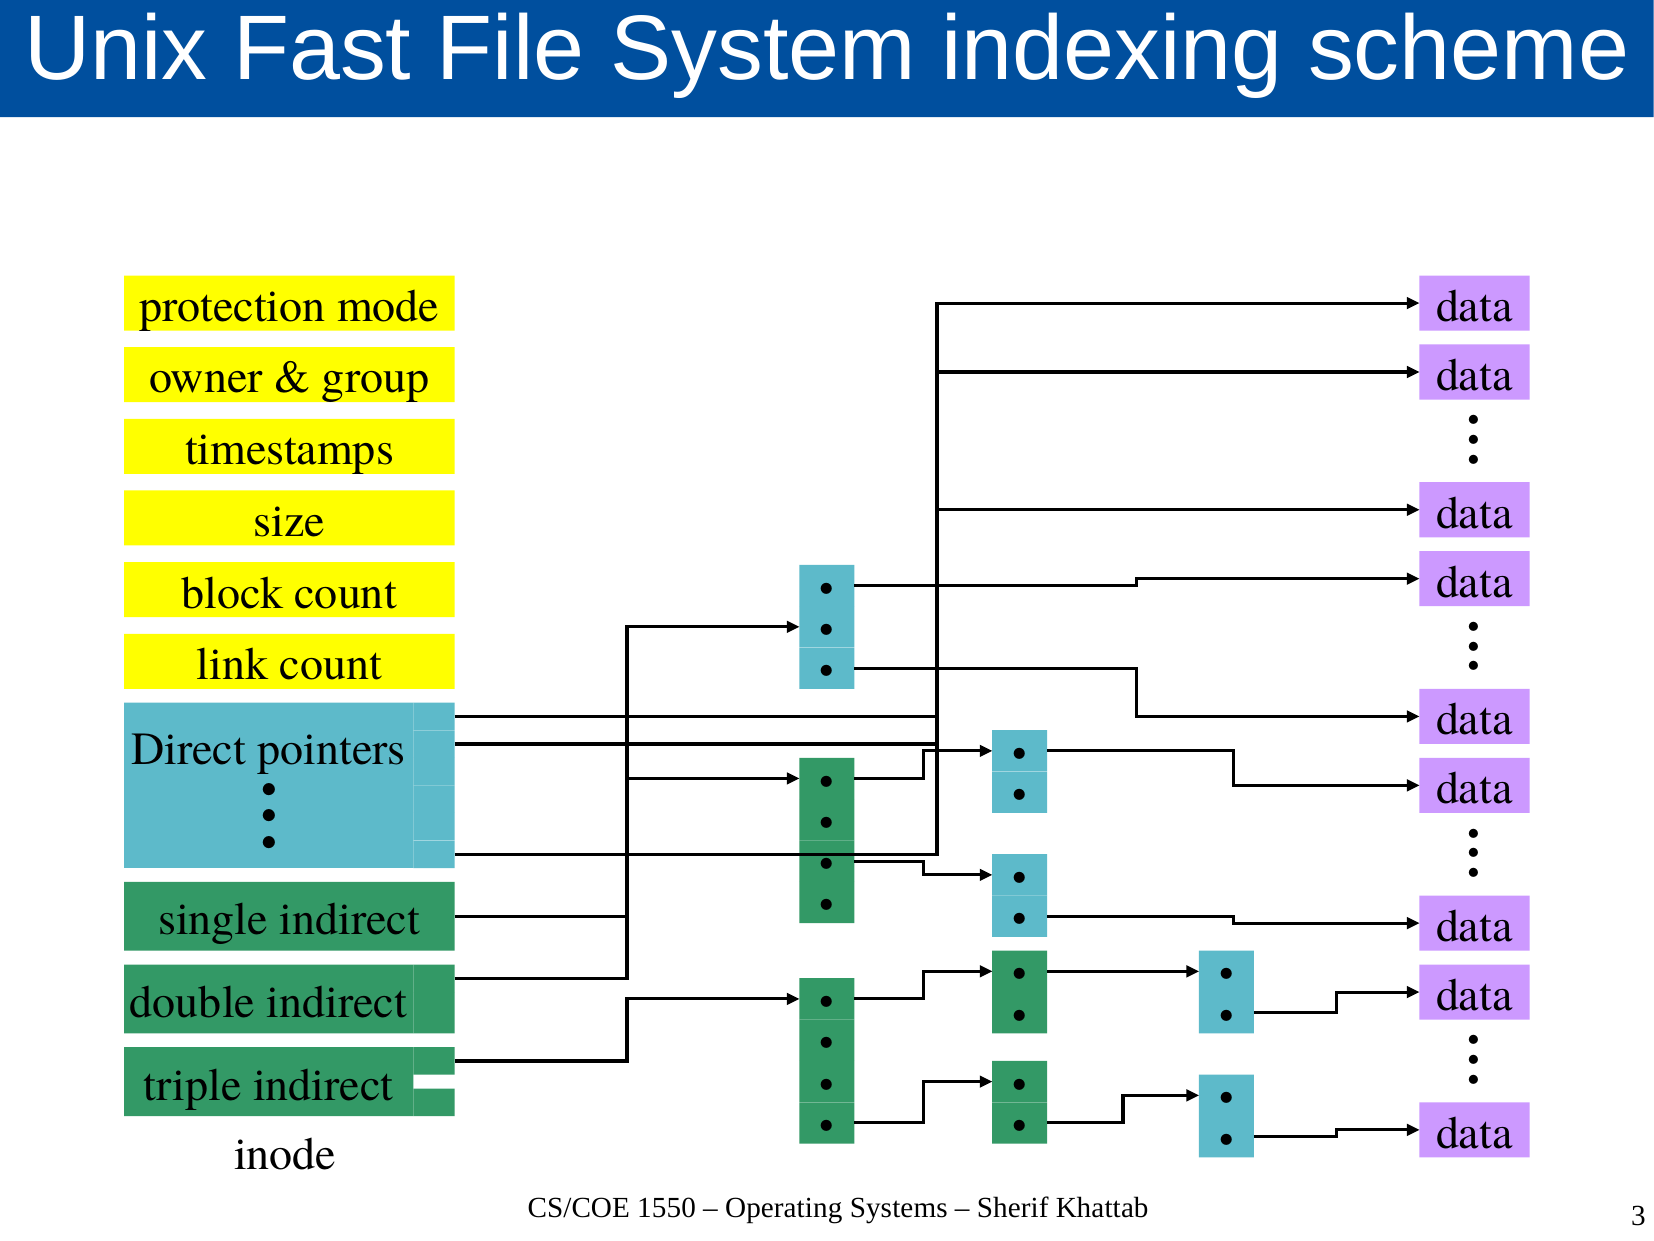

# Unix Fast File System indexing scheme

protection mode
data
data
owner & group
.
.
.
timestamps
data
size
data
block count
•
.
.
.
•
link count
•
data
Direct pointers
.
.
.

•

•
data
•

•
.
.
.

•
•
single indirect
•
•
data
•
•
double indirect

data
•

•
•
.
.
.
•
triple indirect

•
•
•

data
•
•
inode
•
CS/COE 1550 – Operating Systems – Sherif Khattab
3